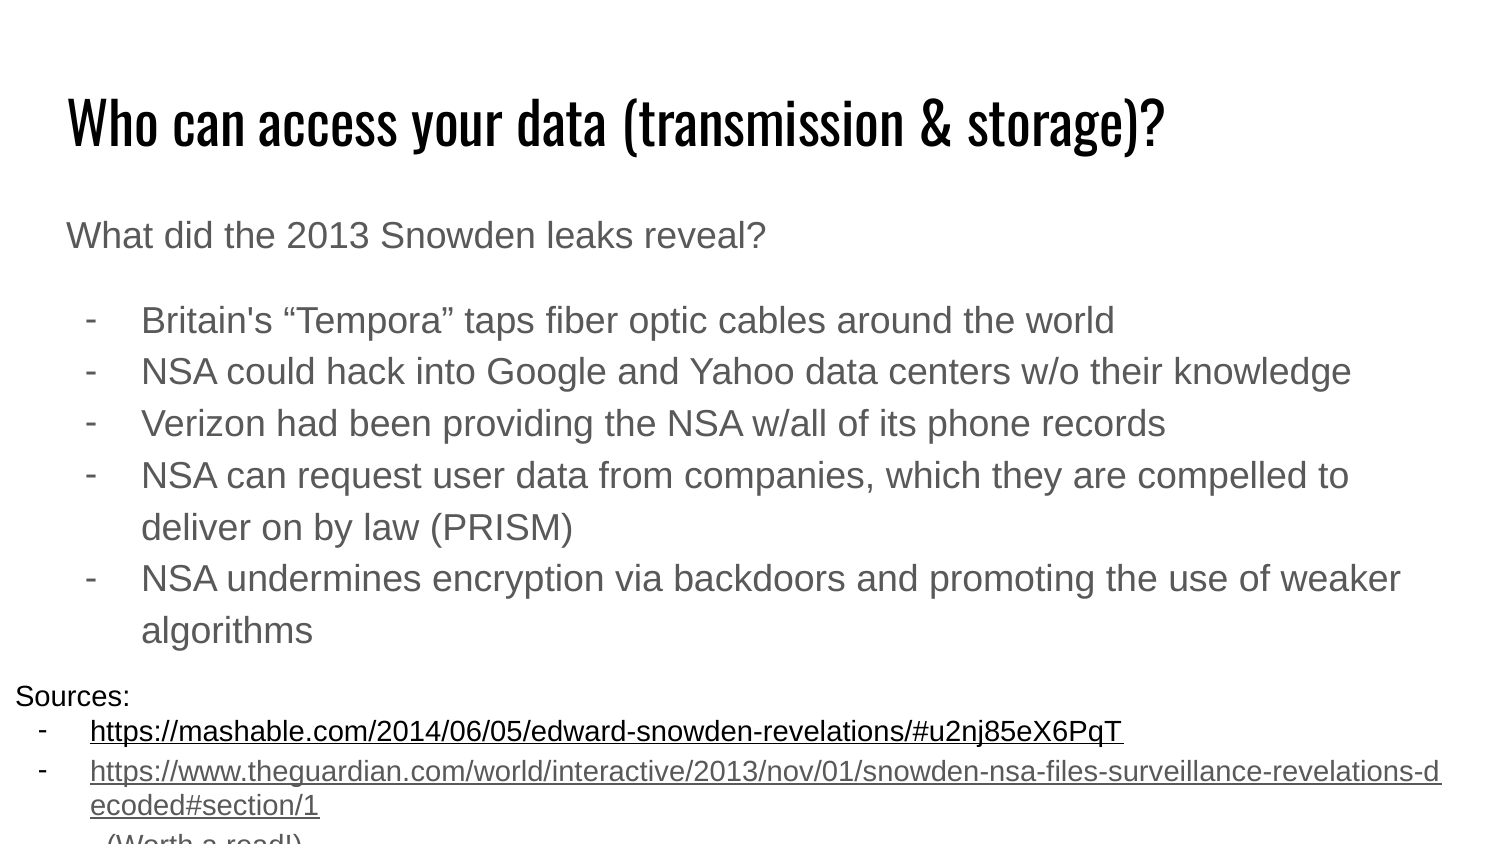

# Who can access your data (transmission & storage)?
What did the 2013 Snowden leaks reveal?
Britain's “Tempora” taps fiber optic cables around the world
NSA could hack into Google and Yahoo data centers w/o their knowledge
Verizon had been providing the NSA w/all of its phone records
NSA can request user data from companies, which they are compelled to deliver on by law (PRISM)
NSA undermines encryption via backdoors and promoting the use of weaker algorithms
Sources:
https://mashable.com/2014/06/05/edward-snowden-revelations/#u2nj85eX6PqT
https://www.theguardian.com/world/interactive/2013/nov/01/snowden-nsa-files-surveillance-revelations-decoded#section/1  (Worth a read!)